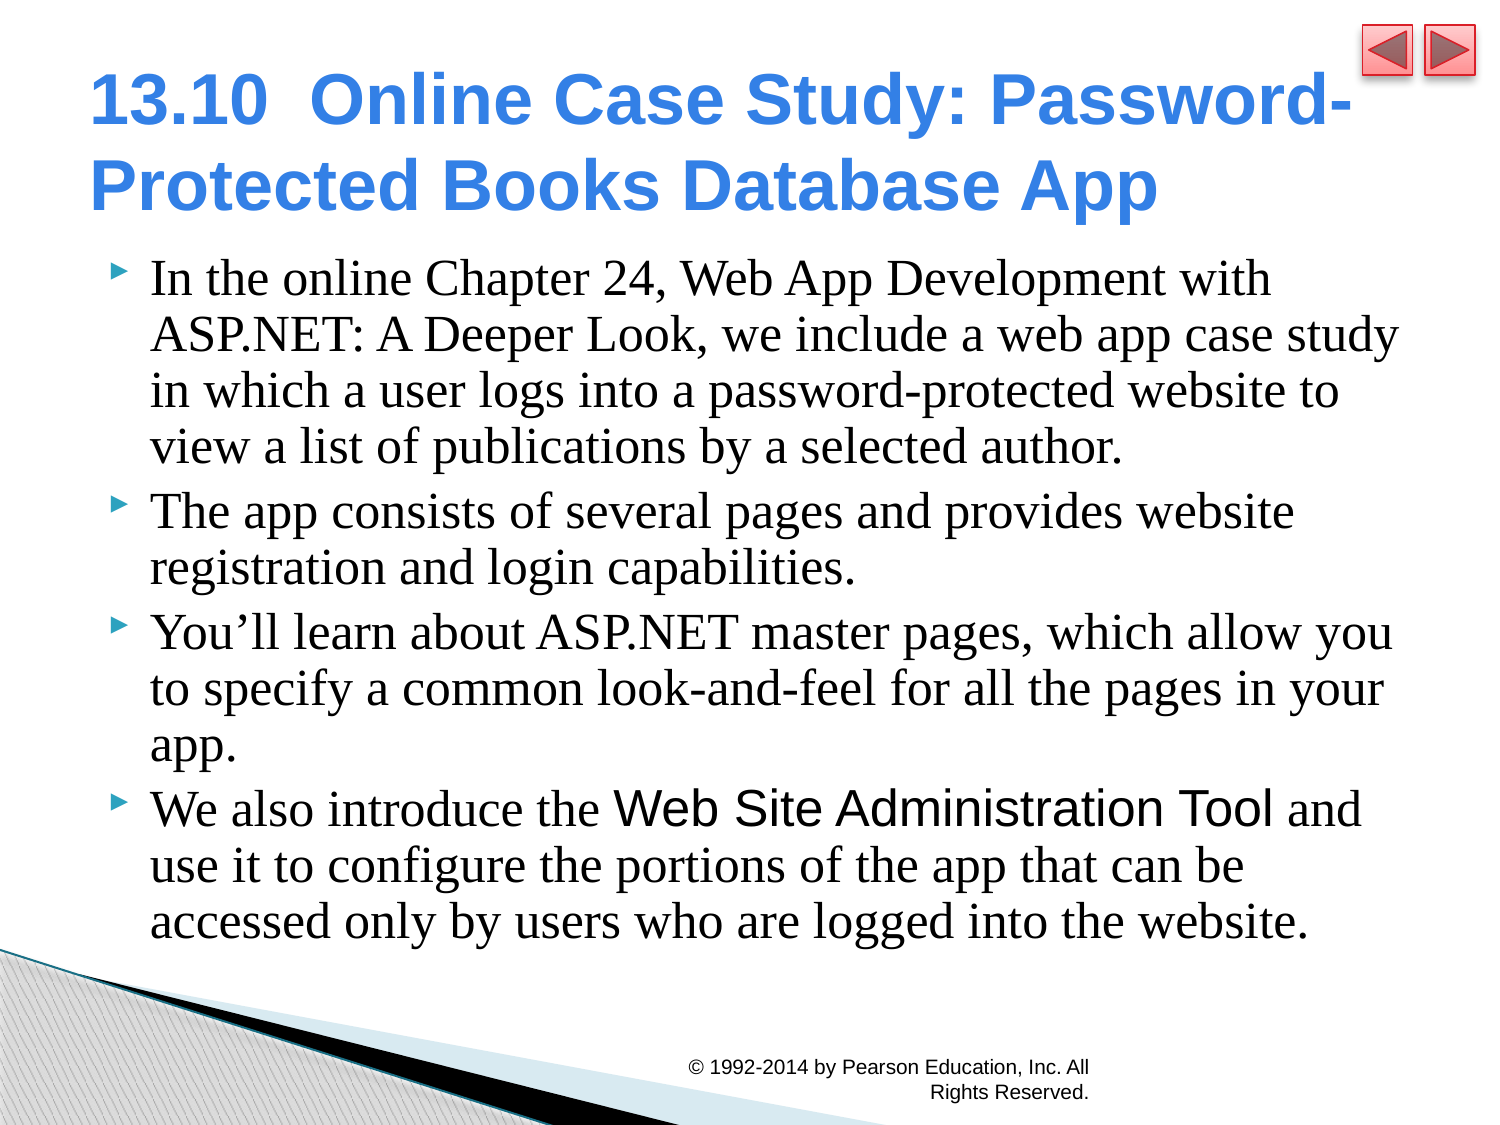

# 13.10  Online Case Study: Password-Protected Books Database App
In the online Chapter 24, Web App Development with ASP.NET: A Deeper Look, we include a web app case study in which a user logs into a password-protected website to view a list of publications by a selected author.
The app consists of several pages and provides website registration and login capabilities.
You’ll learn about ASP.NET master pages, which allow you to specify a common look-and-feel for all the pages in your app.
We also introduce the Web Site Administration Tool and use it to configure the portions of the app that can be accessed only by users who are logged into the website.
© 1992-2014 by Pearson Education, Inc. All Rights Reserved.